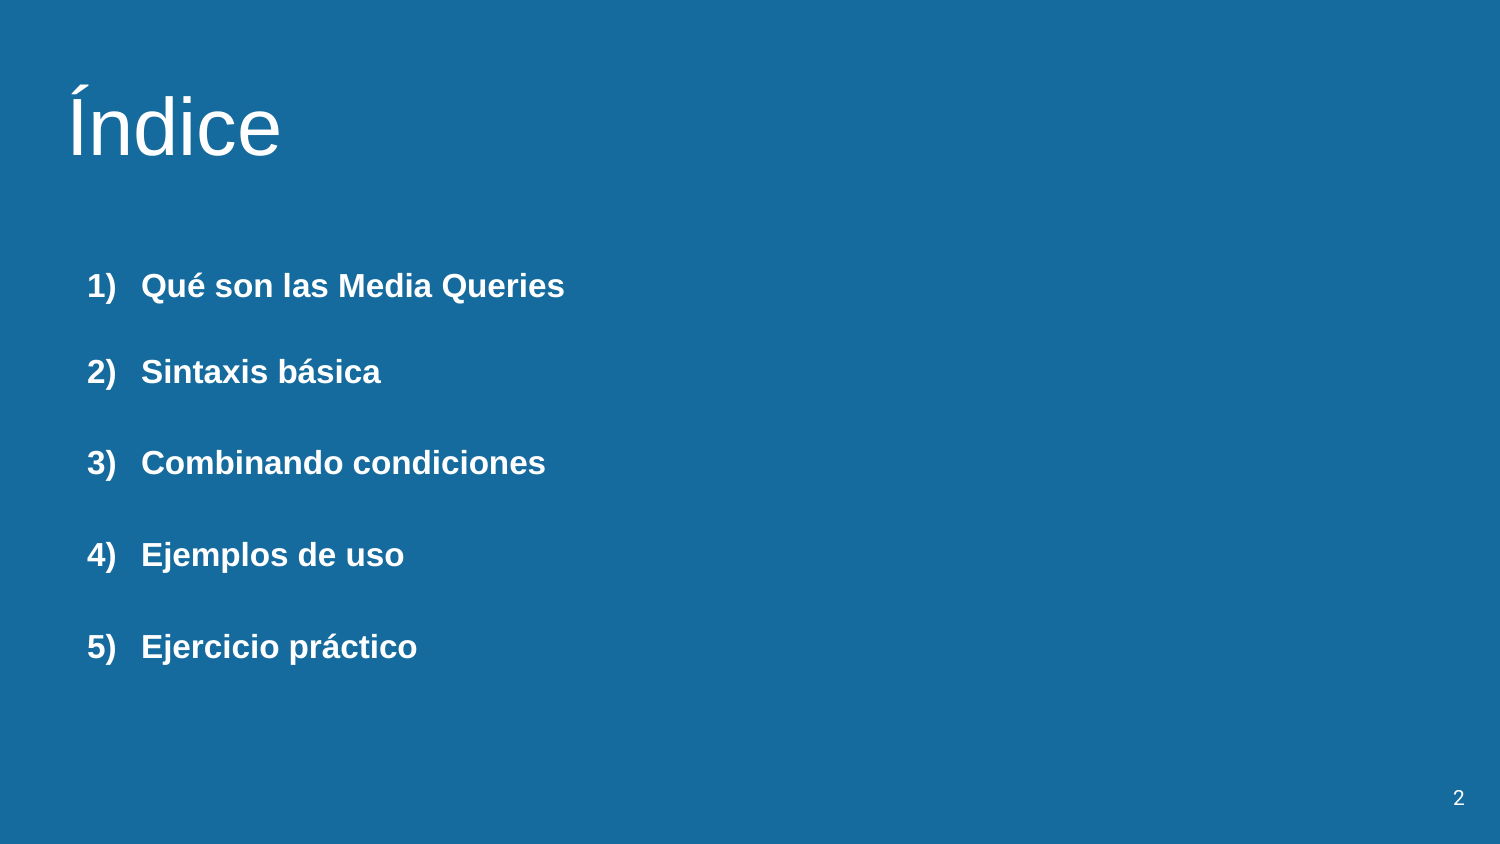

# Índice
Qué son las Media Queries
Sintaxis básica
Combinando condiciones
Ejemplos de uso
Ejercicio práctico
2